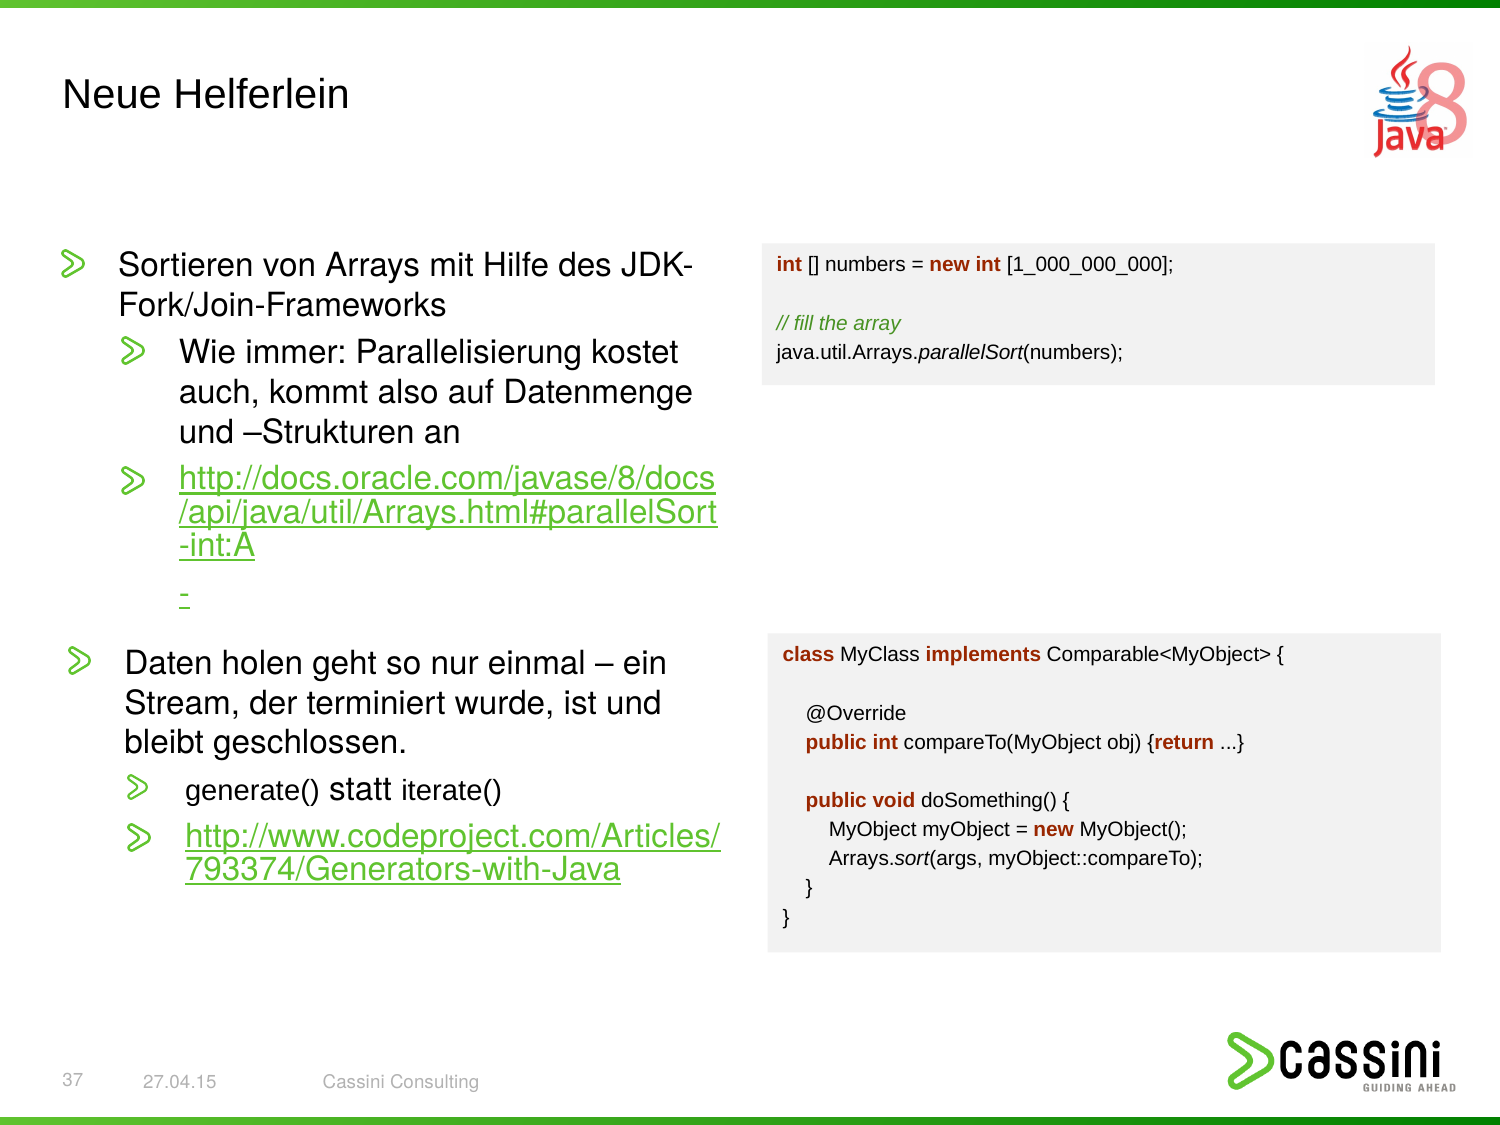

# Neue Helferlein
Sortieren von Arrays mit Hilfe des JDK-Fork/Join-Frameworks
Wie immer: Parallelisierung kostet auch, kommt also auf Datenmenge und –Strukturen an
http://docs.oracle.com/javase/8/docs/api/java/util/Arrays.html#parallelSort-int:A-
int [] numbers = new int [1_000_000_000];

// fill the array
java.util.Arrays.parallelSort(numbers);

Daten holen geht so nur einmal – ein Stream, der terminiert wurde, ist und bleibt geschlossen.
generate() statt iterate()
http://www.codeproject.com/Articles/793374/Generators-with-Java
class MyClass implements Comparable<MyObject> {

    @Override
    public int compareTo(MyObject obj) {return ...}

    public void doSomething() {
        MyObject myObject = new MyObject();
        Arrays.sort(args, myObject::compareTo);
    }
}
37
27.04.15
Cassini Consulting